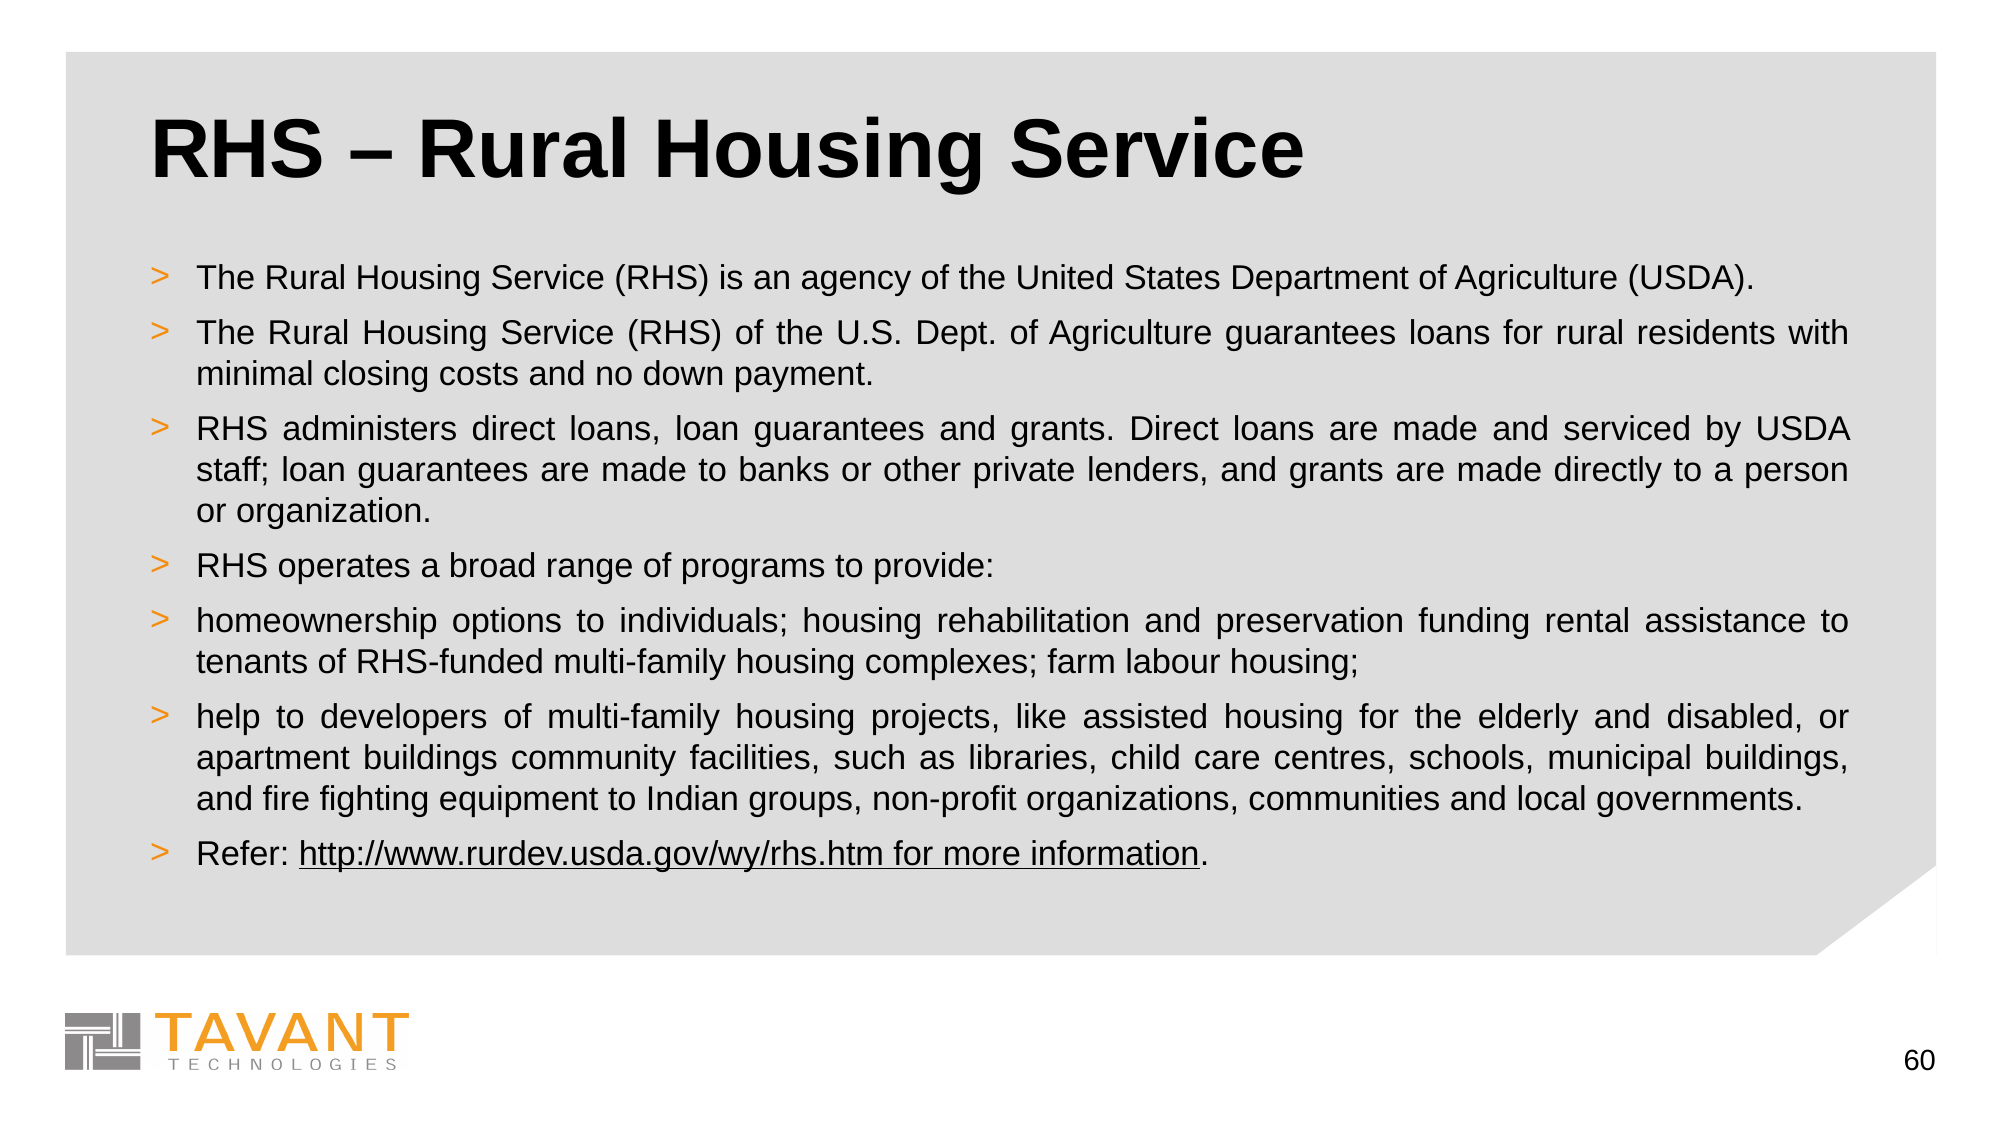

# RHS – Rural Housing Service
The Rural Housing Service (RHS) is an agency of the United States Department of Agriculture (USDA).
The Rural Housing Service (RHS) of the U.S. Dept. of Agriculture guarantees loans for rural residents with minimal closing costs and no down payment.
RHS administers direct loans, loan guarantees and grants. Direct loans are made and serviced by USDA staff; loan guarantees are made to banks or other private lenders, and grants are made directly to a person or organization.
RHS operates a broad range of programs to provide:
homeownership options to individuals; housing rehabilitation and preservation funding rental assistance to tenants of RHS-funded multi-family housing complexes; farm labour housing;
help to developers of multi-family housing projects, like assisted housing for the elderly and disabled, or apartment buildings community facilities, such as libraries, child care centres, schools, municipal buildings, and fire fighting equipment to Indian groups, non-profit organizations, communities and local governments.
Refer: http://www.rurdev.usda.gov/wy/rhs.htm for more information.
60